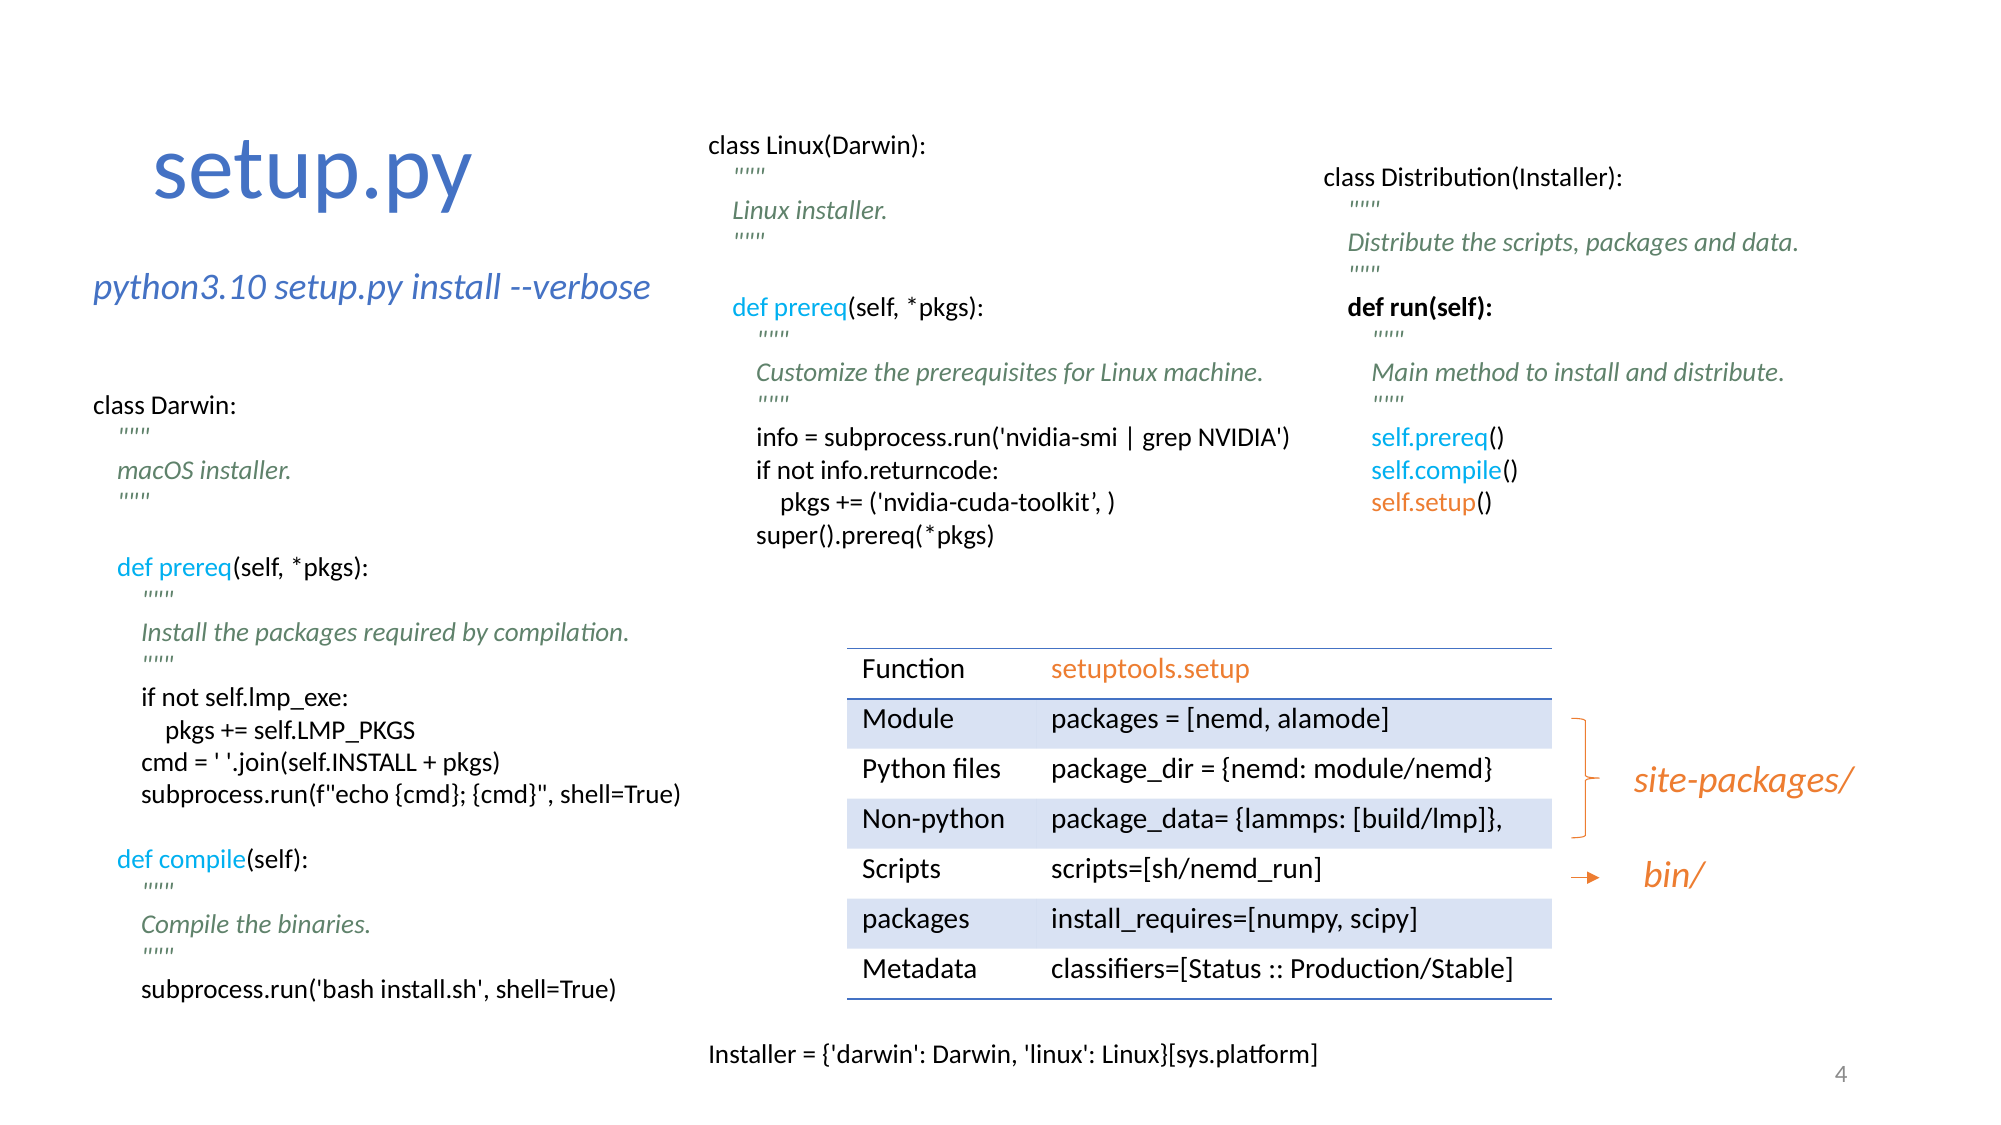

# setup.py

class Darwin:
    """
    macOS installer.
    """
    def prereq(self, *pkgs):
        """
        Install the packages required by compilation.
        """
        if not self.lmp_exe:
            pkgs += self.LMP_PKGS
        cmd = ' '.join(self.INSTALL + pkgs)
        subprocess.run(f"echo {cmd}; {cmd}", shell=True)
    def compile(self):
        """
        Compile the binaries.
        """
        subprocess.run('bash install.sh', shell=True)

class Linux(Darwin):
    """
    Linux installer.
    """
    def prereq(self, *pkgs):
        """
        Customize the prerequisites for Linux machine.
        """
        info = subprocess.run('nvidia-smi | grep NVIDIA')
        if not info.returncode:
            pkgs += ('nvidia-cuda-toolkit’, )
        super().prereq(*pkgs)

Installer = {'darwin': Darwin, 'linux': Linux}[sys.platform]
class Distribution(Installer):
    """
    Distribute the scripts, packages and data.
    """
    def run(self):
        """
        Main method to install and distribute.
        """
        self.prereq()
        self.compile()
        self.setup()
python3.10 setup.py install --verbose
| Function | setuptools.setup |
| --- | --- |
| Module | packages = [nemd, alamode] |
| Python files | package\_dir = {nemd: module/nemd} |
| Non-python | package\_data= {lammps: [build/lmp]}, |
| Scripts | scripts=[sh/nemd\_run] |
| packages | install\_requires=[numpy, scipy] |
| Metadata | classifiers=[Status :: Production/Stable] |

site-packages/
bin/
4